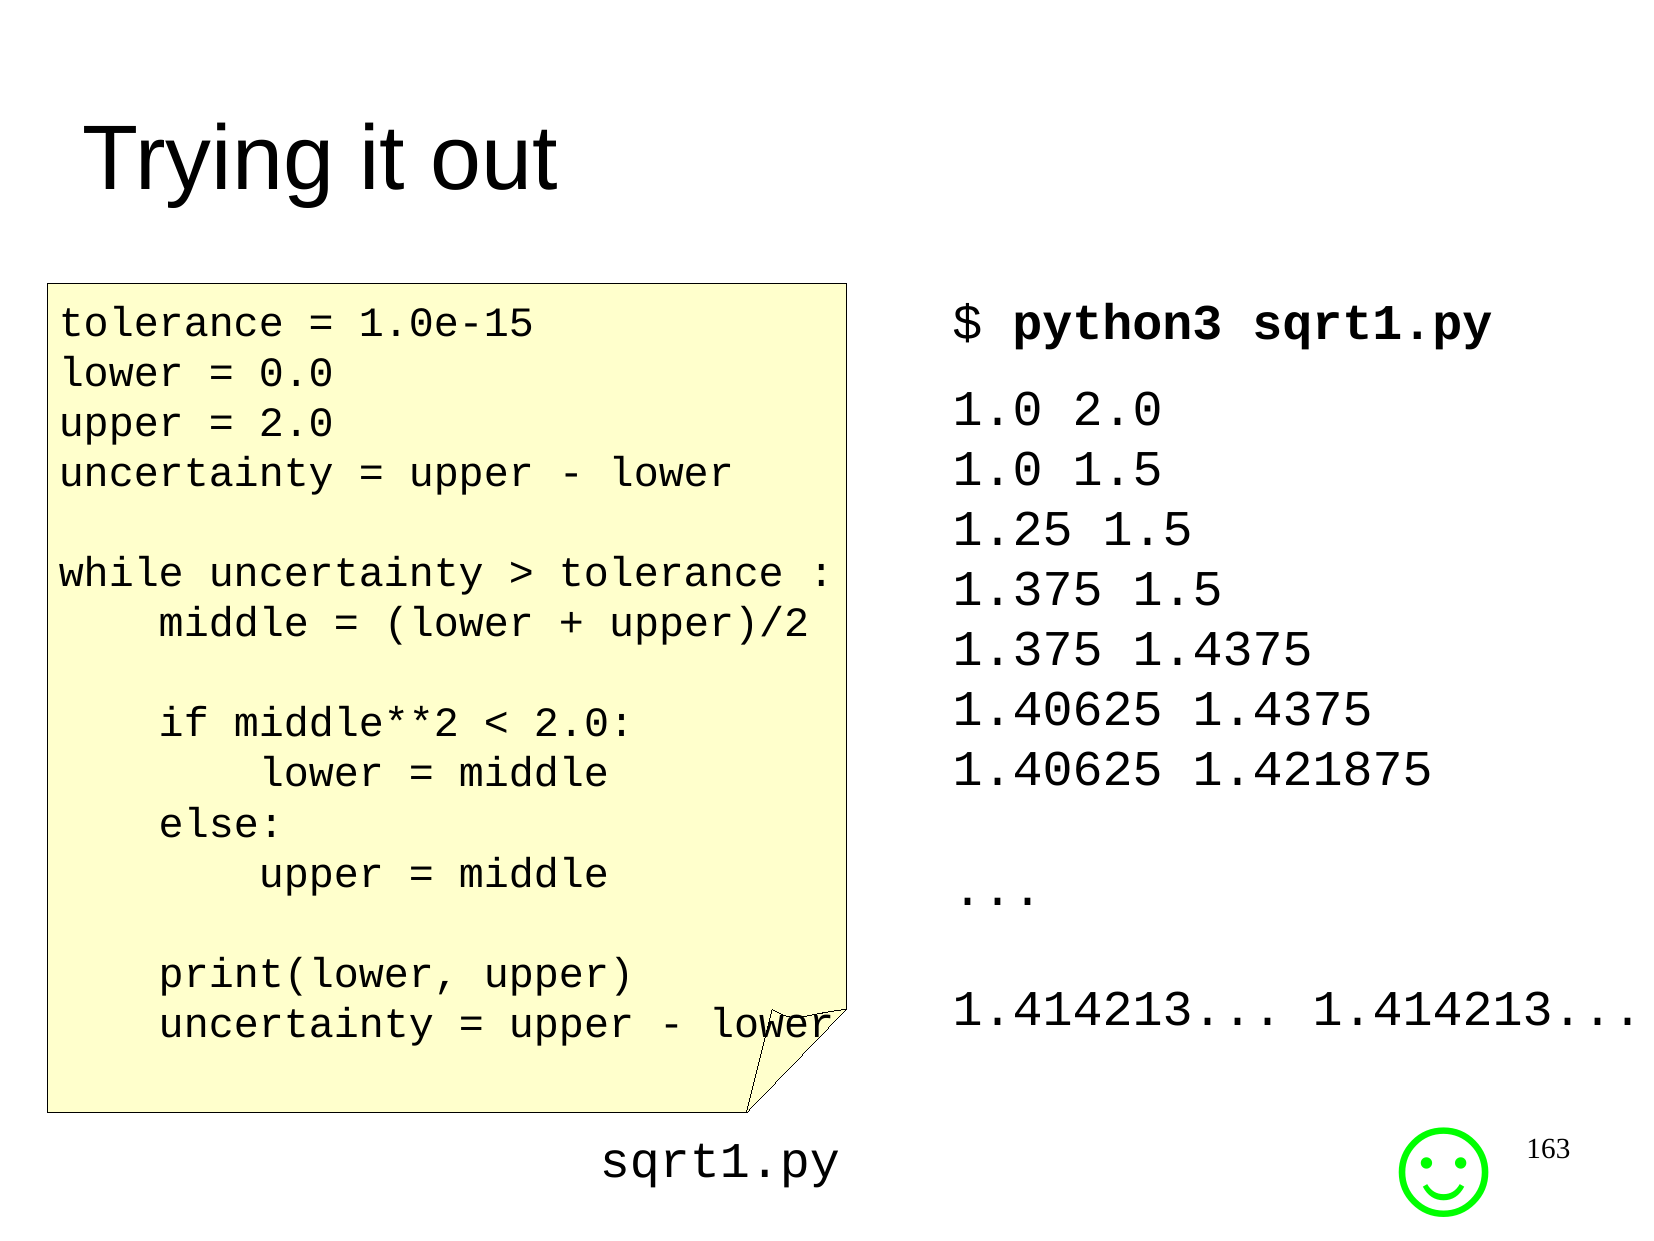

Trying it out
tolerance = 1.0e-15
lower = 0.0
upper = 2.0
uncertainty = upper - lower

while uncertainty > tolerance :
    middle = (lower + upper)/2

    if middle**2 < 2.0:
        lower = middle
    else:
        upper = middle

    print(lower, upper)
    uncertainty = upper - lower
$
python3 sqrt1.py
1.0 2.0
1.0 1.5
1.25 1.5
1.375 1.5
1.375 1.4375
1.40625 1.4375
1.40625 1.421875

...

1.414213... 1.414213...
☺
sqrt1.py
163